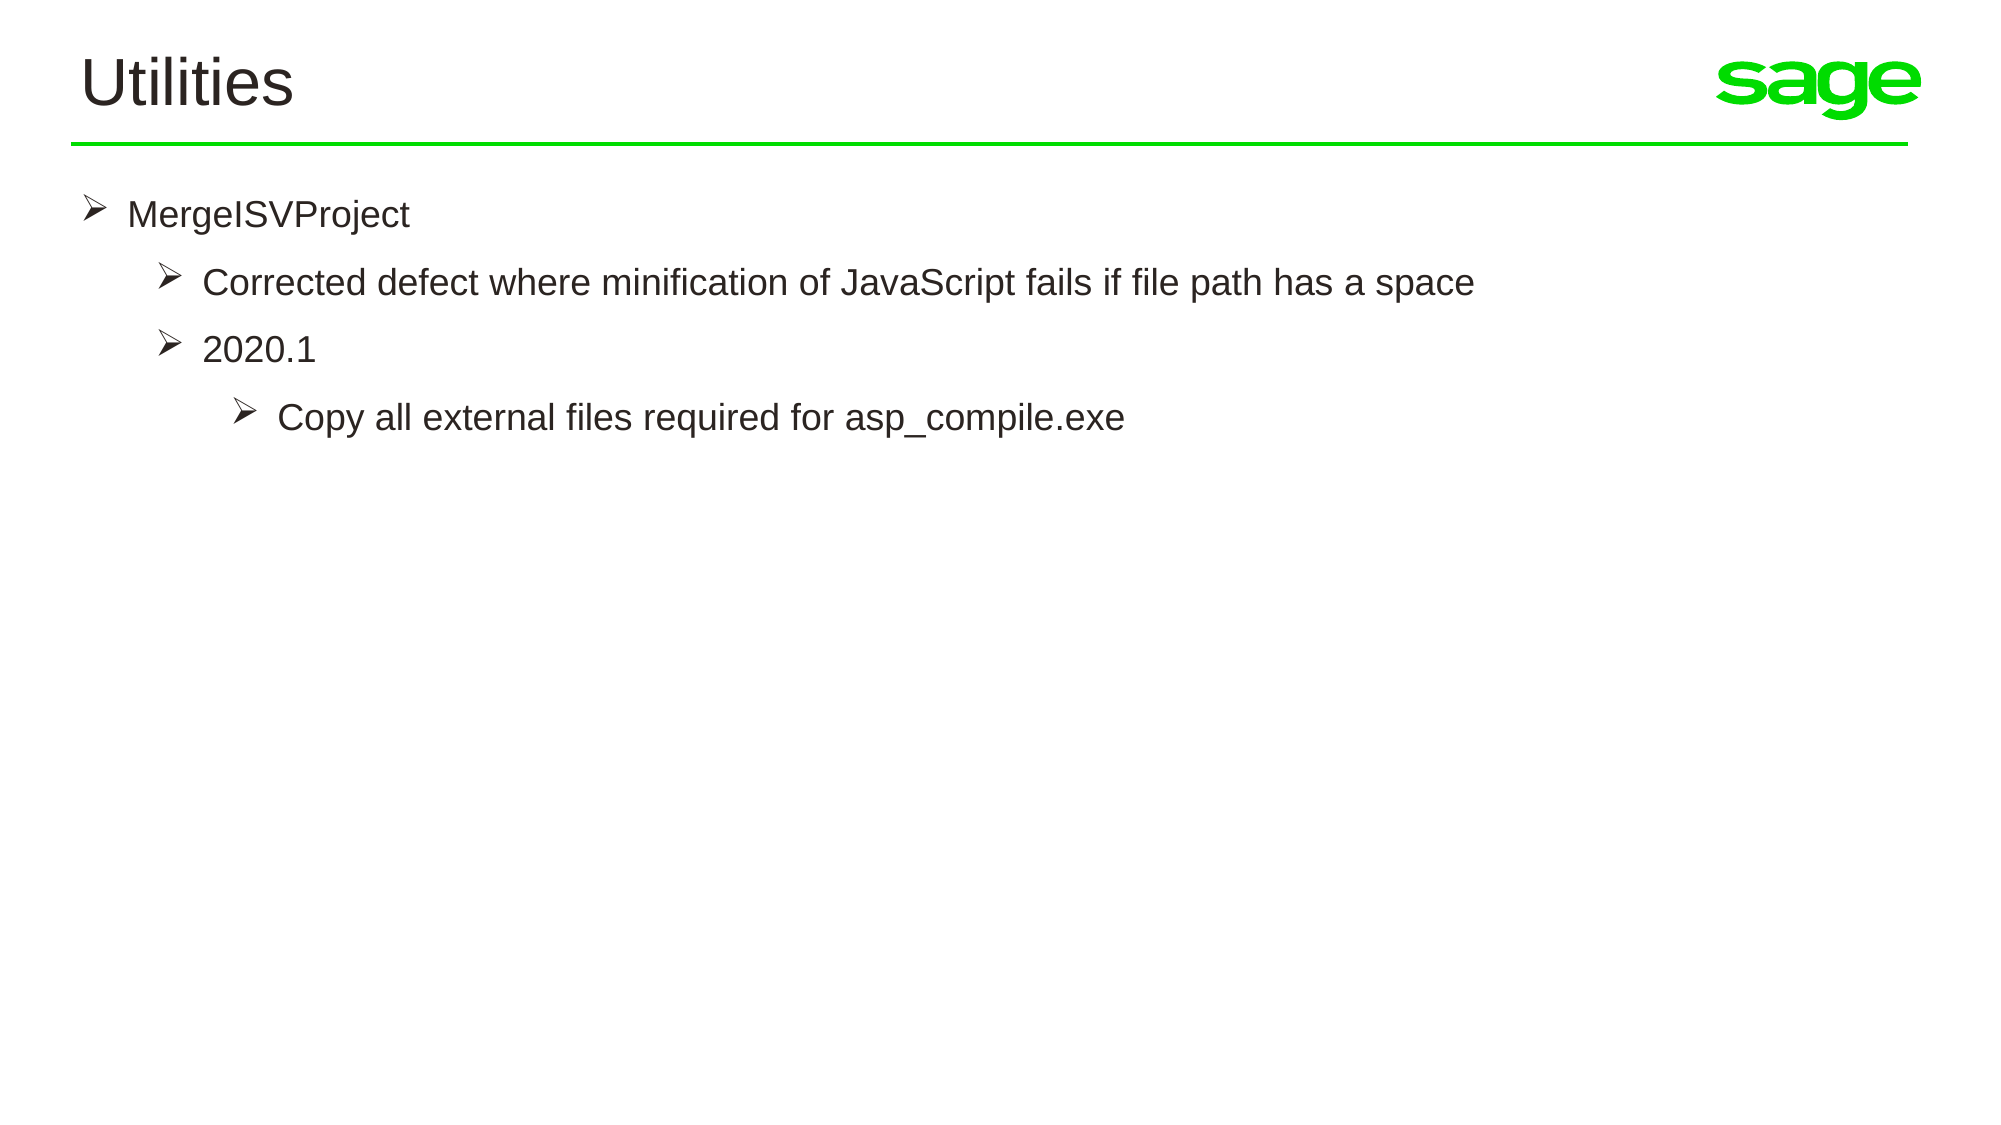

Utilities
MergeISVProject
Corrected defect where minification of JavaScript fails if file path has a space
2020.1
Copy all external files required for asp_compile.exe